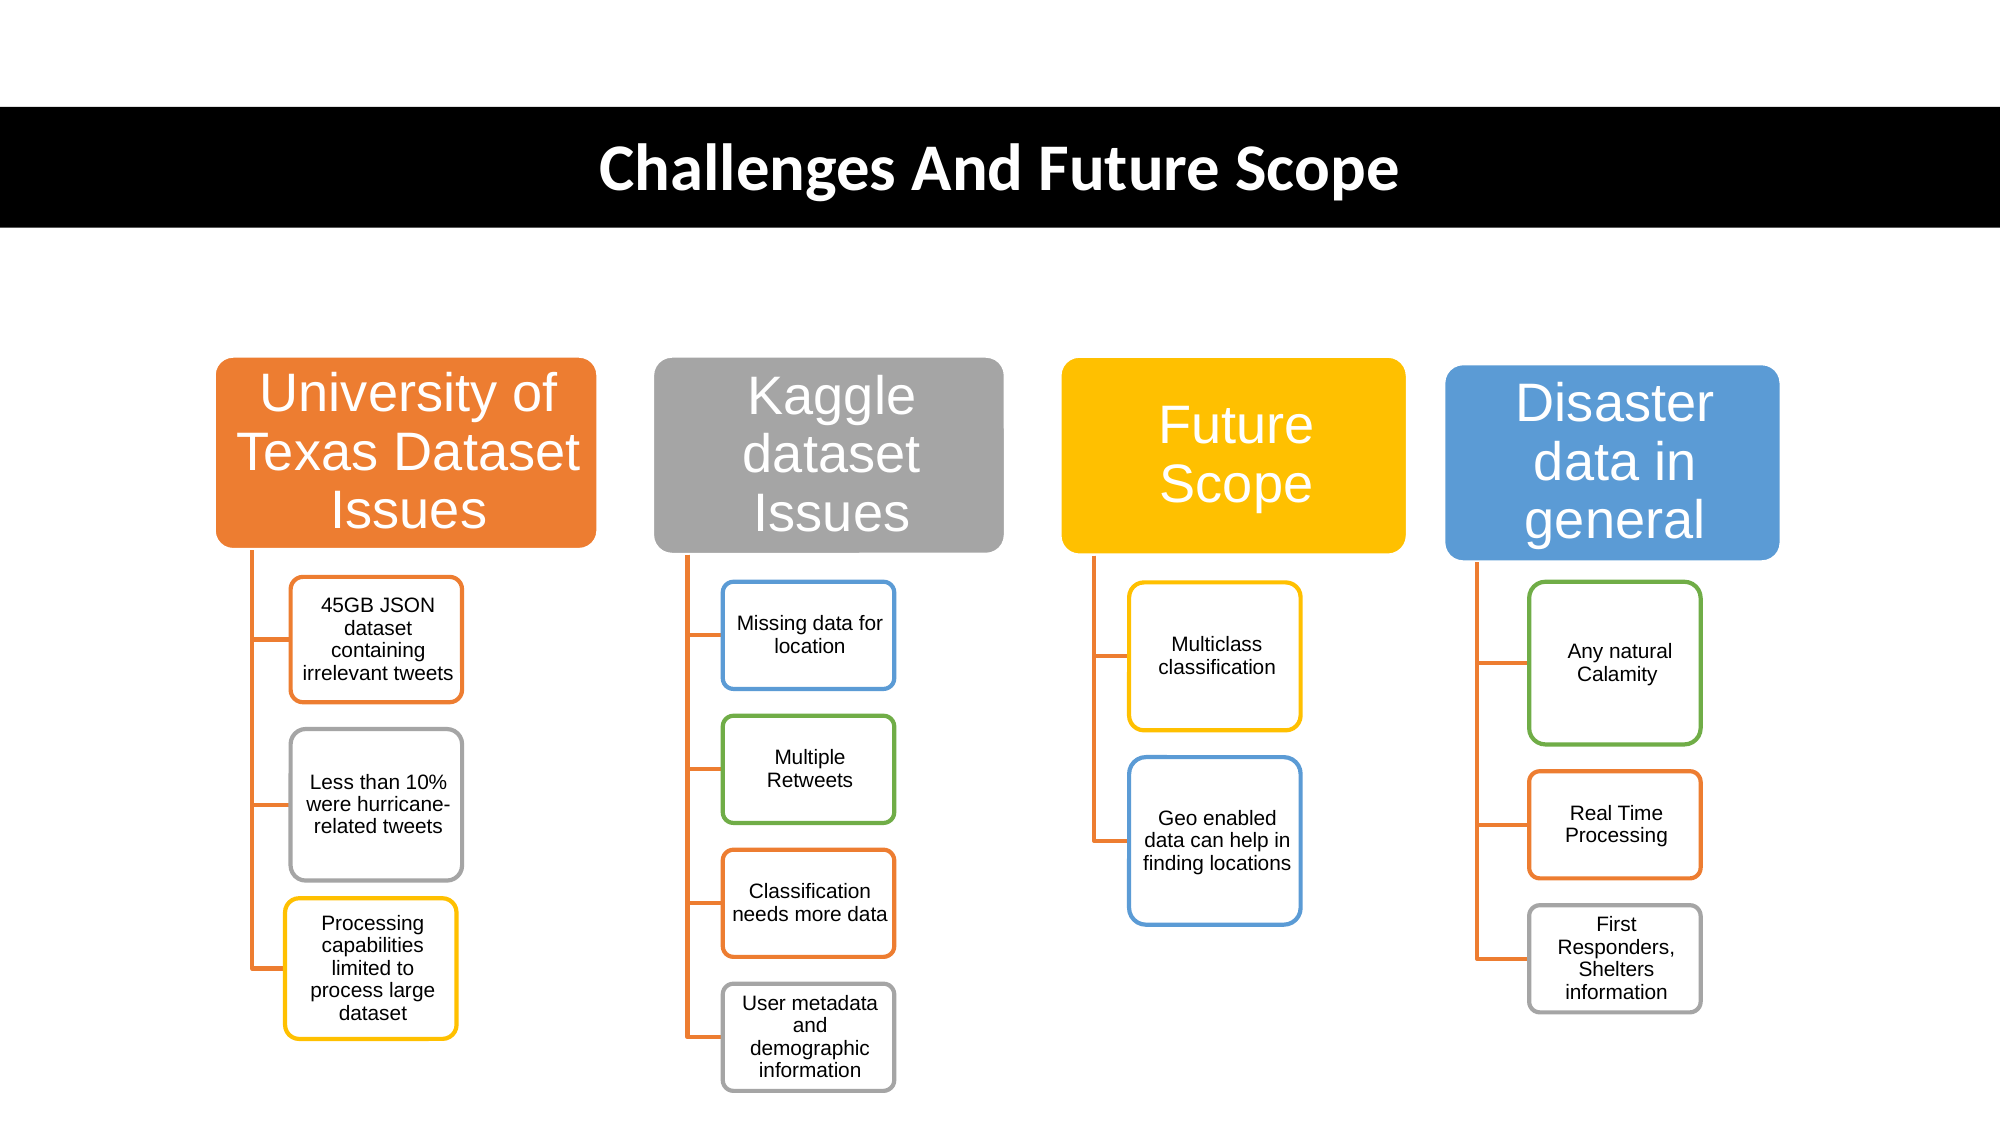

# Challenges And Future Scope
University of Texas Dataset Issues
45GB JSON dataset containing irrelevant tweets
Less than 10% were hurricane-related tweets
Processing capabilities limited to process large dataset
Kaggle dataset Issues
Missing data for location
Multiple Retweets
Classification needs more data
User metadata and demographic information
Future Scope
Multiclass classification
Geo enabled data can help in finding locations
Disaster data in general
 Any natural Calamity
Real Time Processing
First Responders, Shelters information